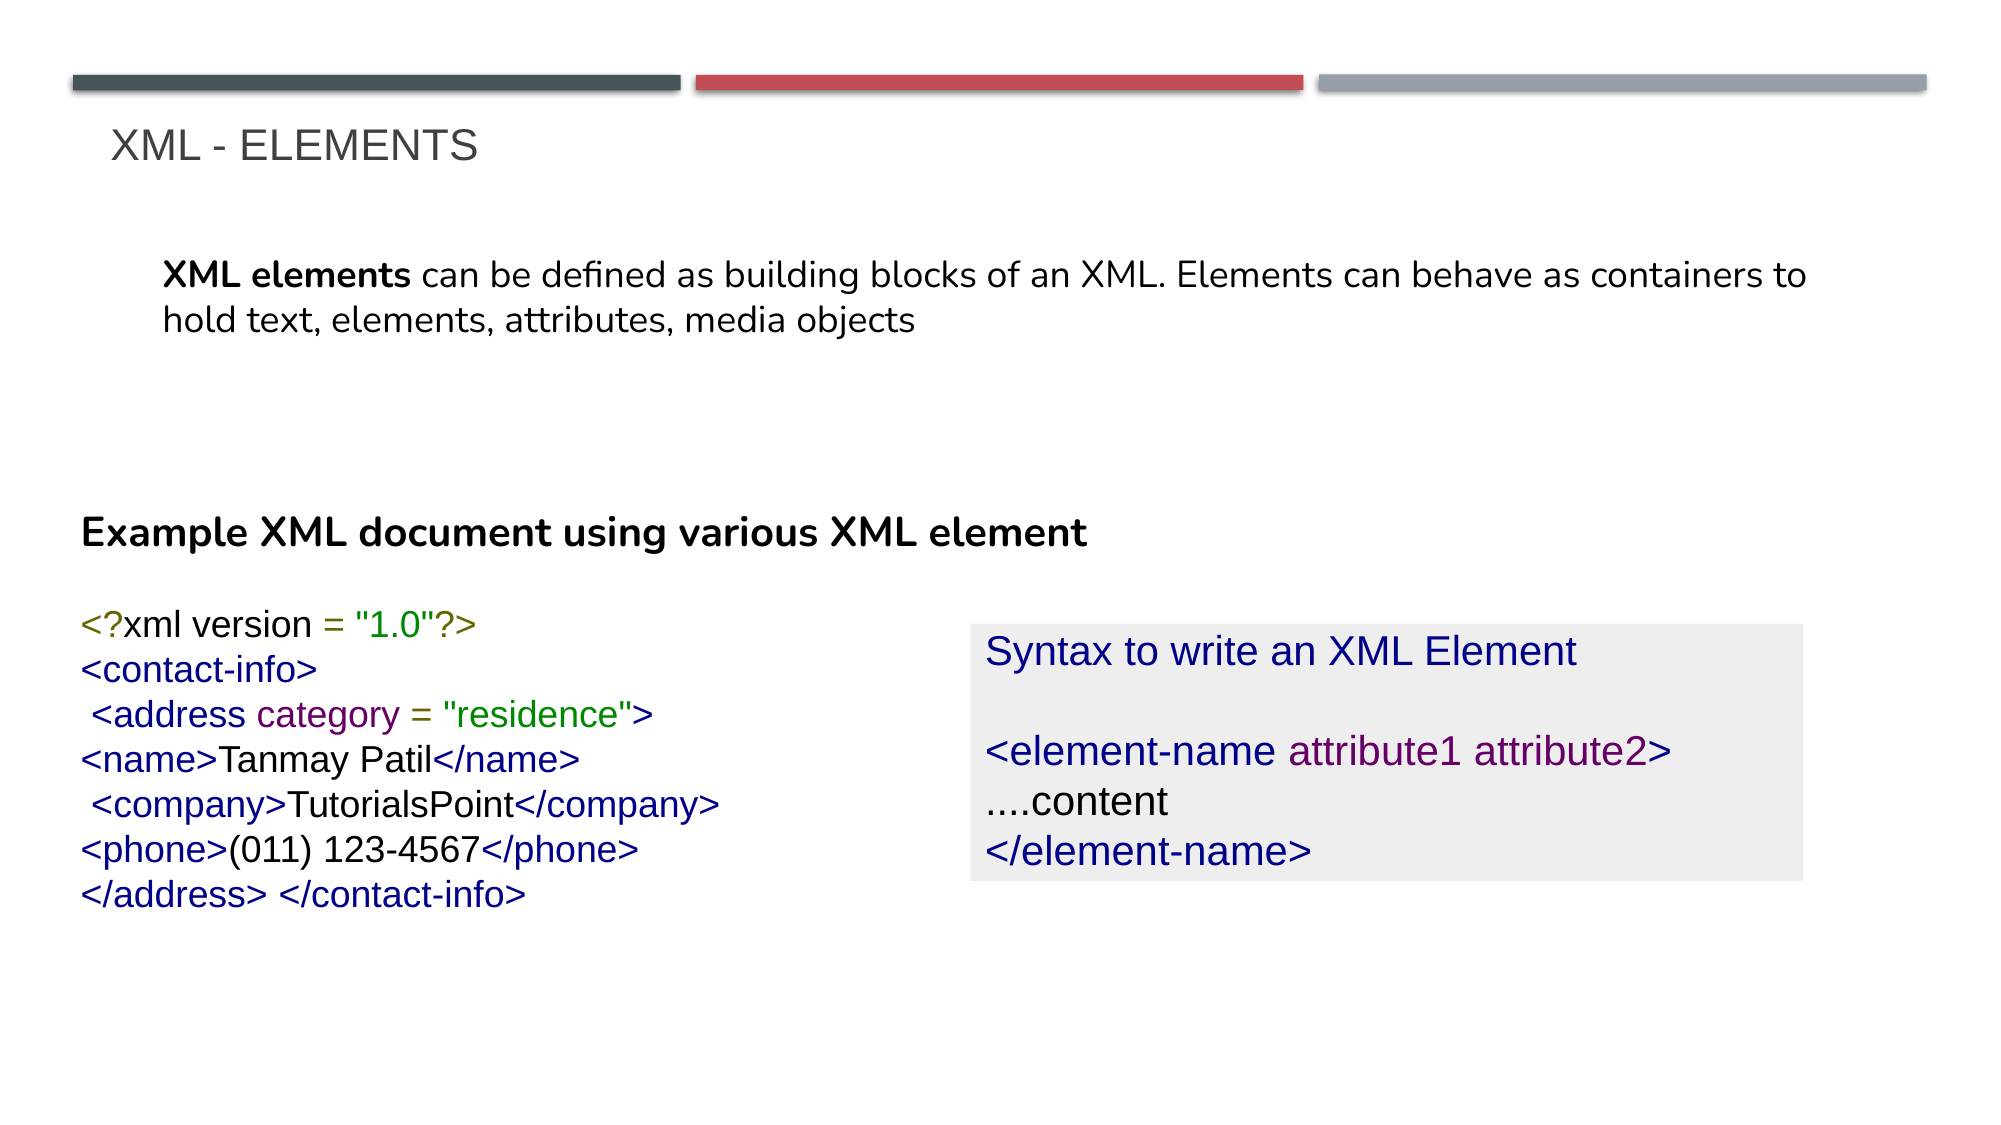

# XML - Elements
XML elements can be defined as building blocks of an XML. Elements can behave as containers to hold text, elements, attributes, media objects

Example XML document using various XML element

<?xml version = "1.0"?>
<contact-info>
 <address category = "residence">
<name>Tanmay Patil</name>
 <company>TutorialsPoint</company>
<phone>(011) 123-4567</phone>
</address> </contact-info>

Syntax to write an XML Element

<element-name attribute1 attribute2>
....content
</element-name>